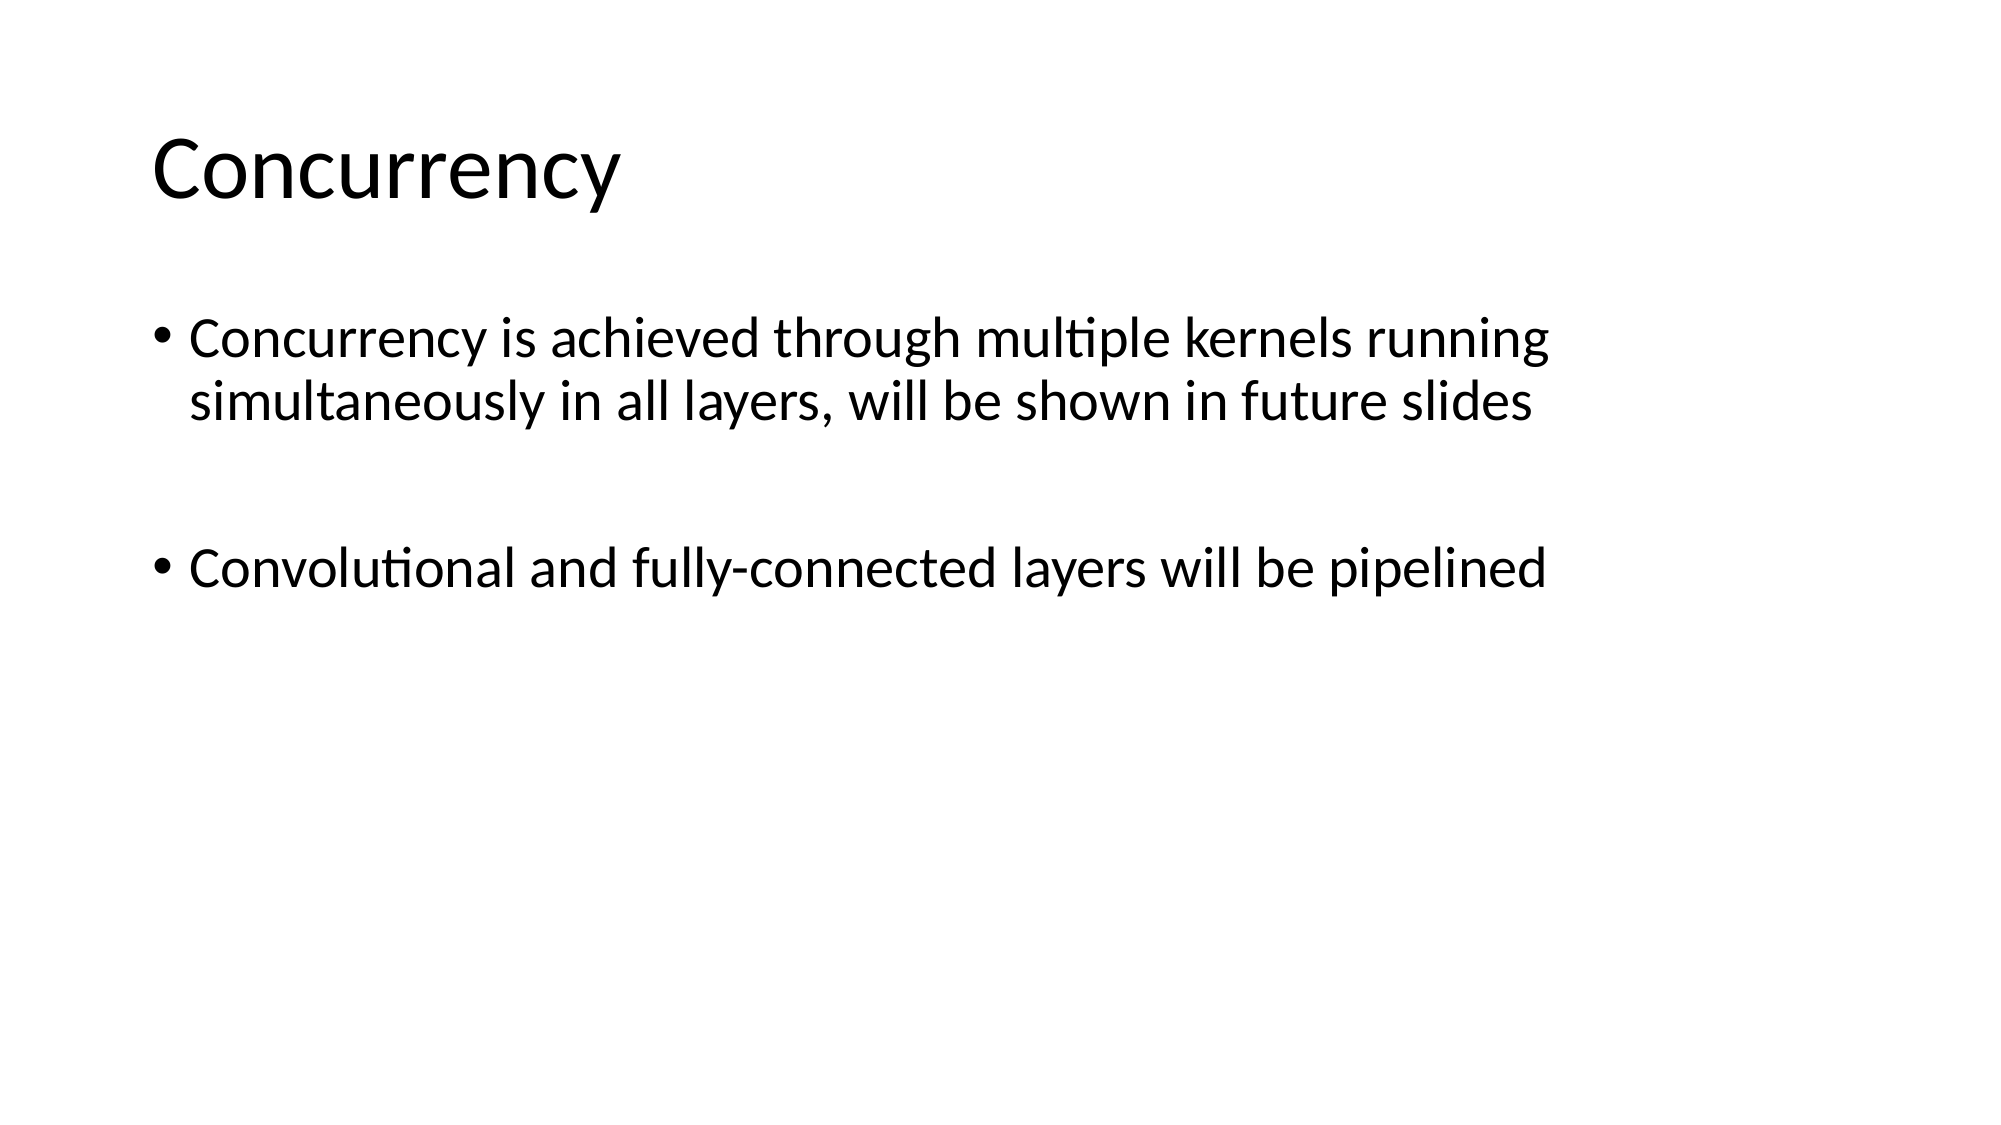

# Concurrency
Concurrency is achieved through multiple kernels running simultaneously in all layers, will be shown in future slides

Convolutional and fully-connected layers will be pipelined